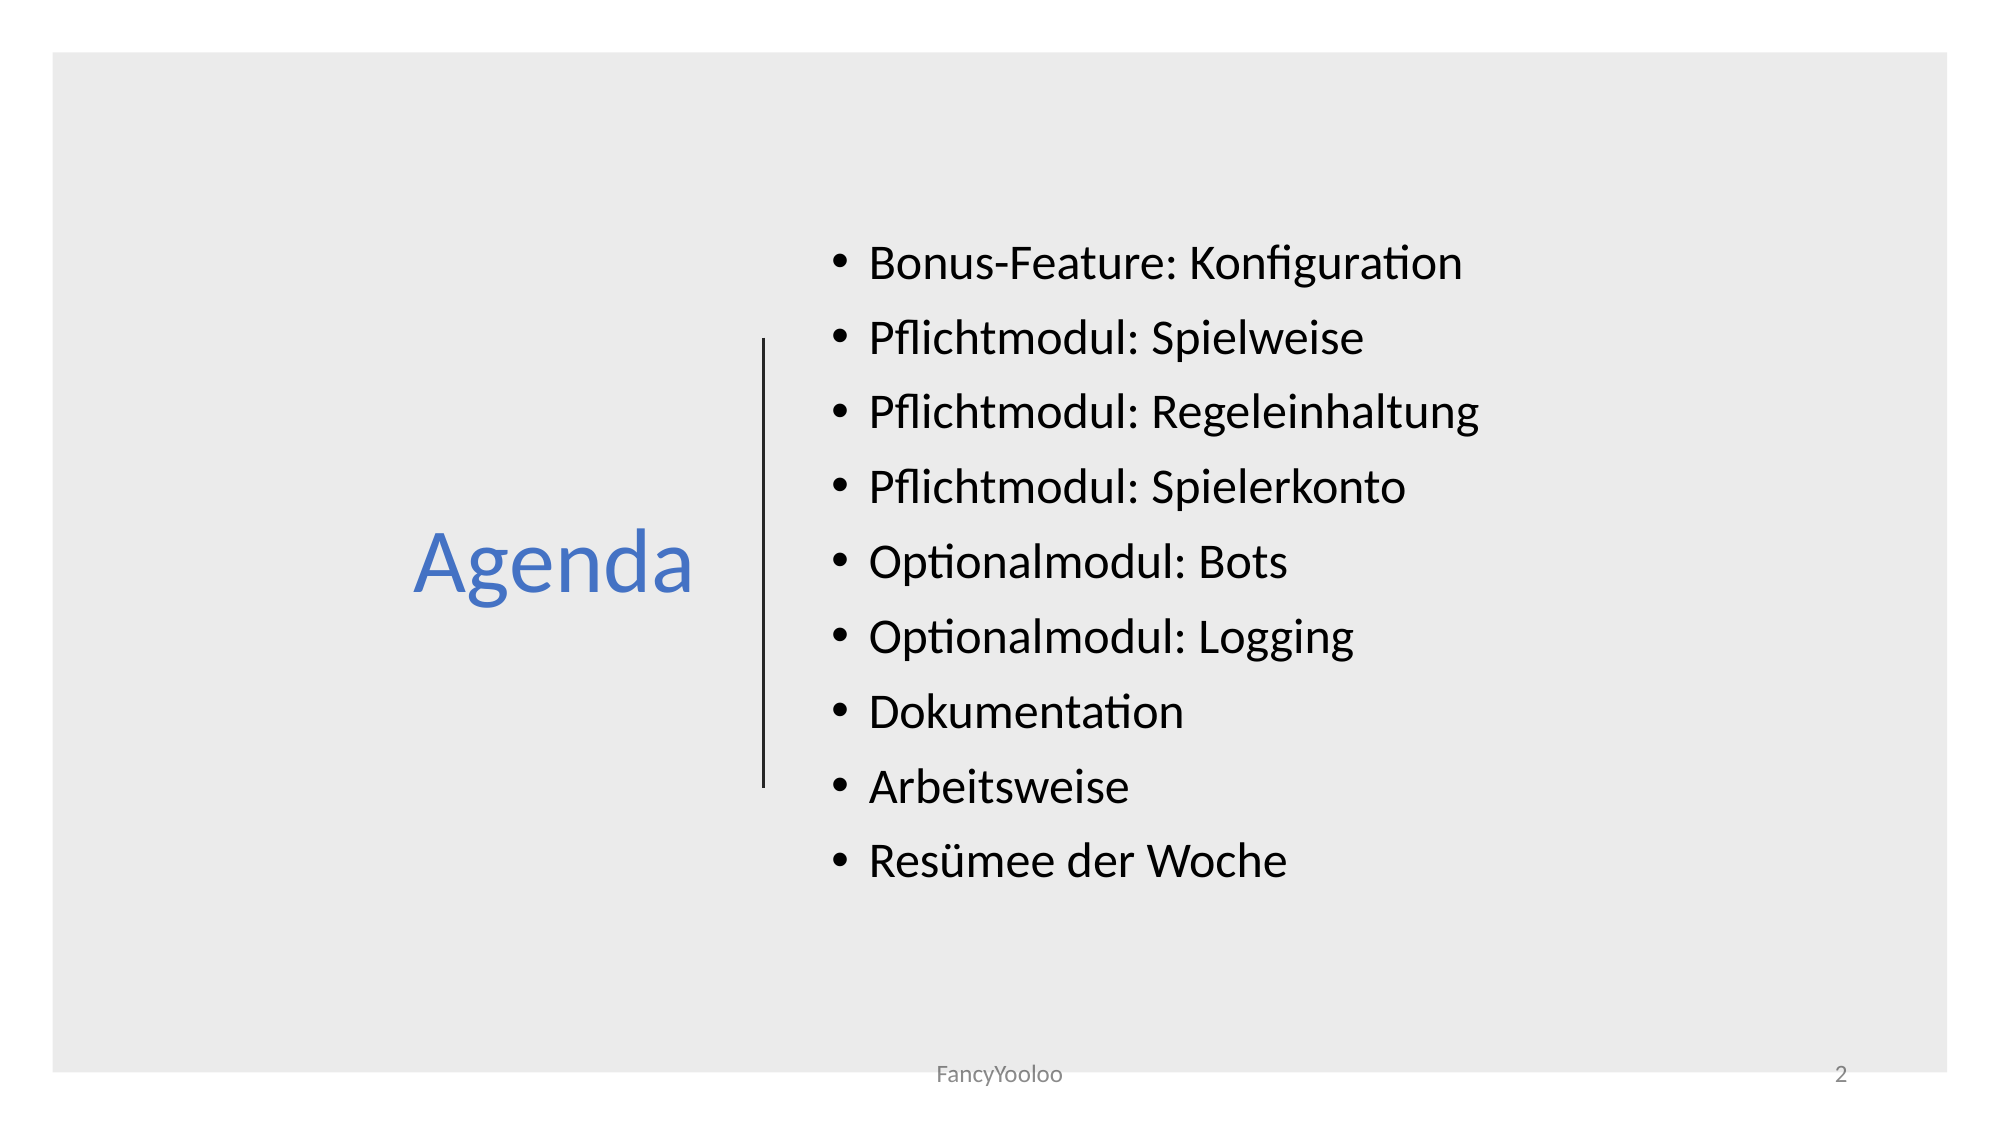

# Agenda
Bonus-Feature: Konfiguration
Pflichtmodul: Spielweise
Pflichtmodul: Regeleinhaltung
Pflichtmodul: Spielerkonto
Optionalmodul: Bots
Optionalmodul: Logging
Dokumentation
Arbeitsweise
Resümee der Woche
FancyYooloo
2